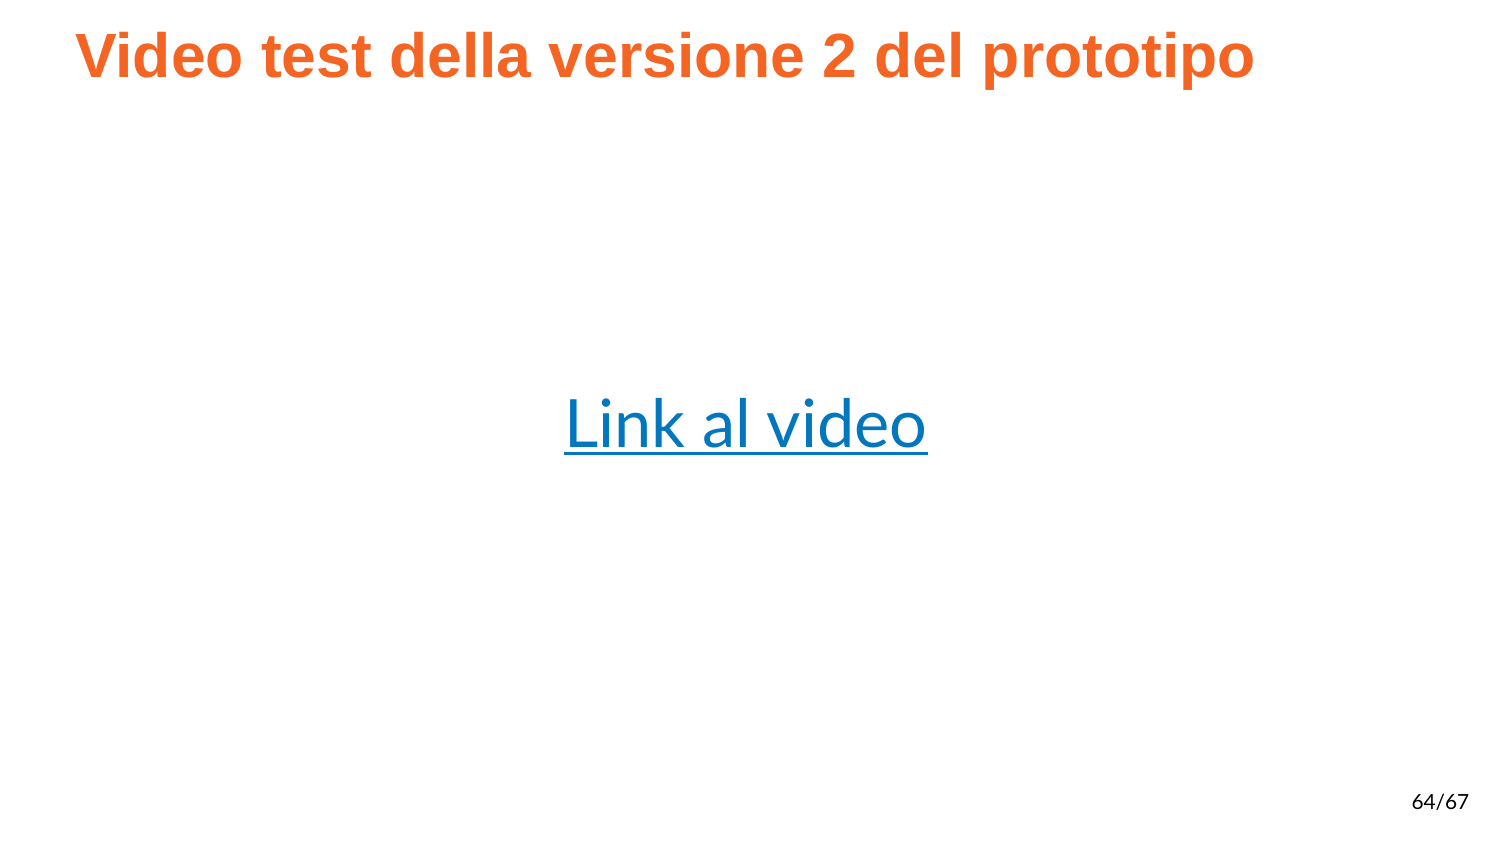

Video test della versione 2 del prototipo
Link al video
64/67